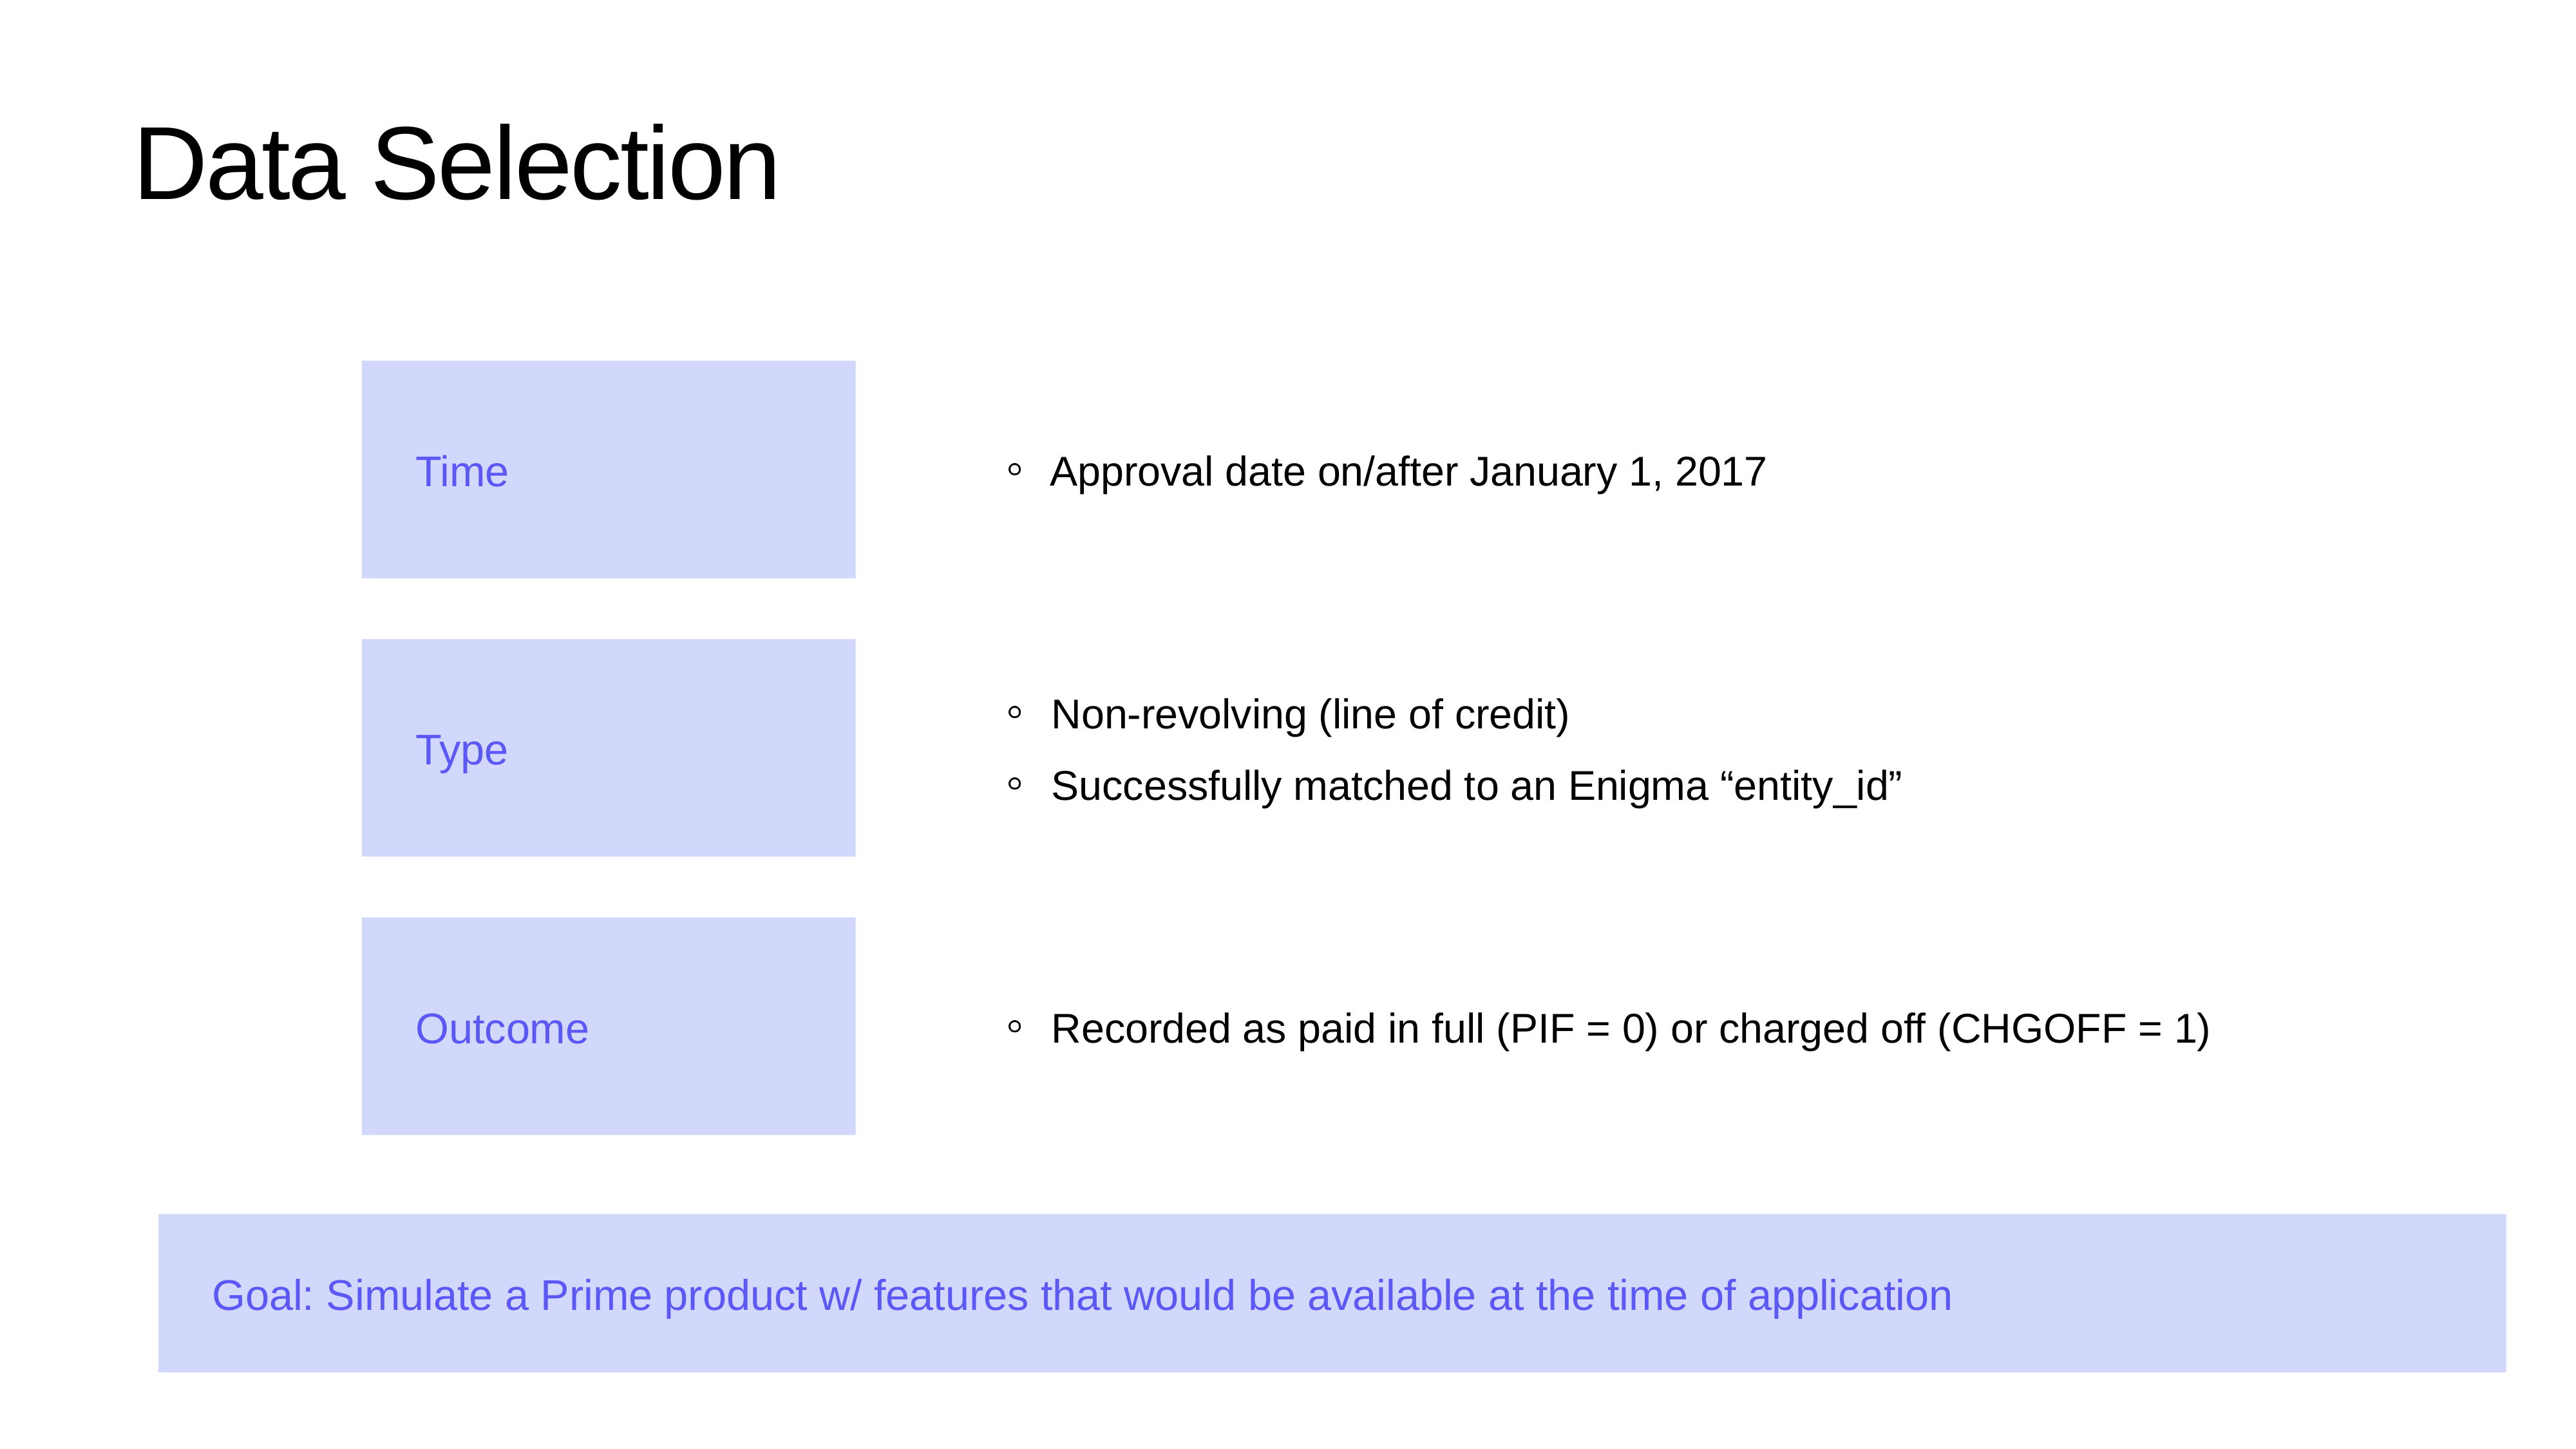

# Data Selection
Time
Approval date on/after January 1, 2017
Type
Non-revolving (line of credit)
Successfully matched to an Enigma “entity_id”
Outcome
Recorded as paid in full (PIF = 0) or charged off (CHGOFF = 1)
Goal: Simulate a Prime product w/ features that would be available at the time of application